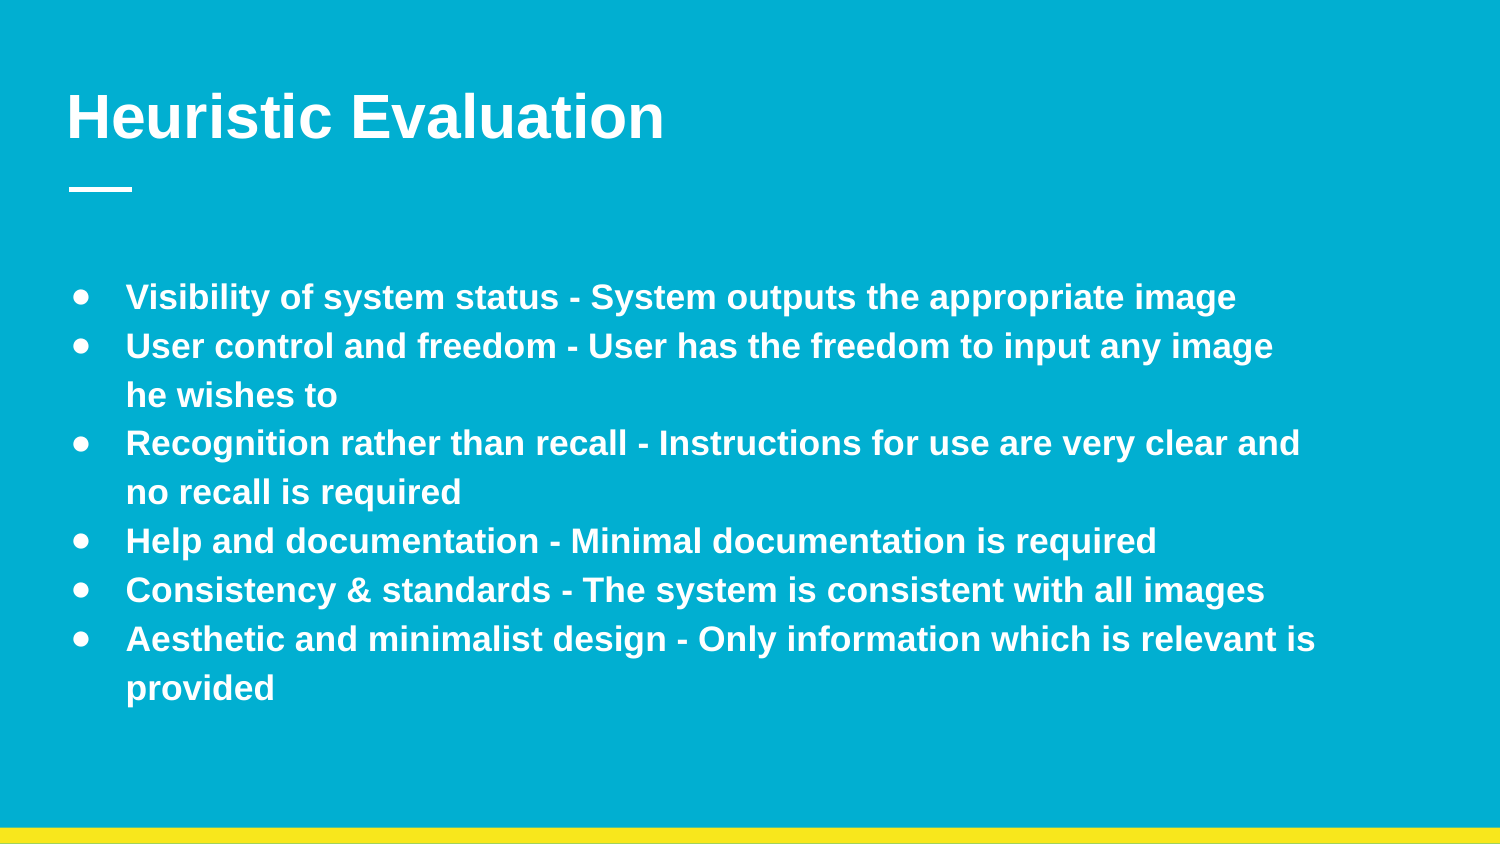

# Heuristic Evaluation
Visibility of system status - System outputs the appropriate image
User control and freedom - User has the freedom to input any image he wishes to
Recognition rather than recall - Instructions for use are very clear and no recall is required
Help and documentation - Minimal documentation is required
Consistency & standards - The system is consistent with all images
Aesthetic and minimalist design - Only information which is relevant is provided